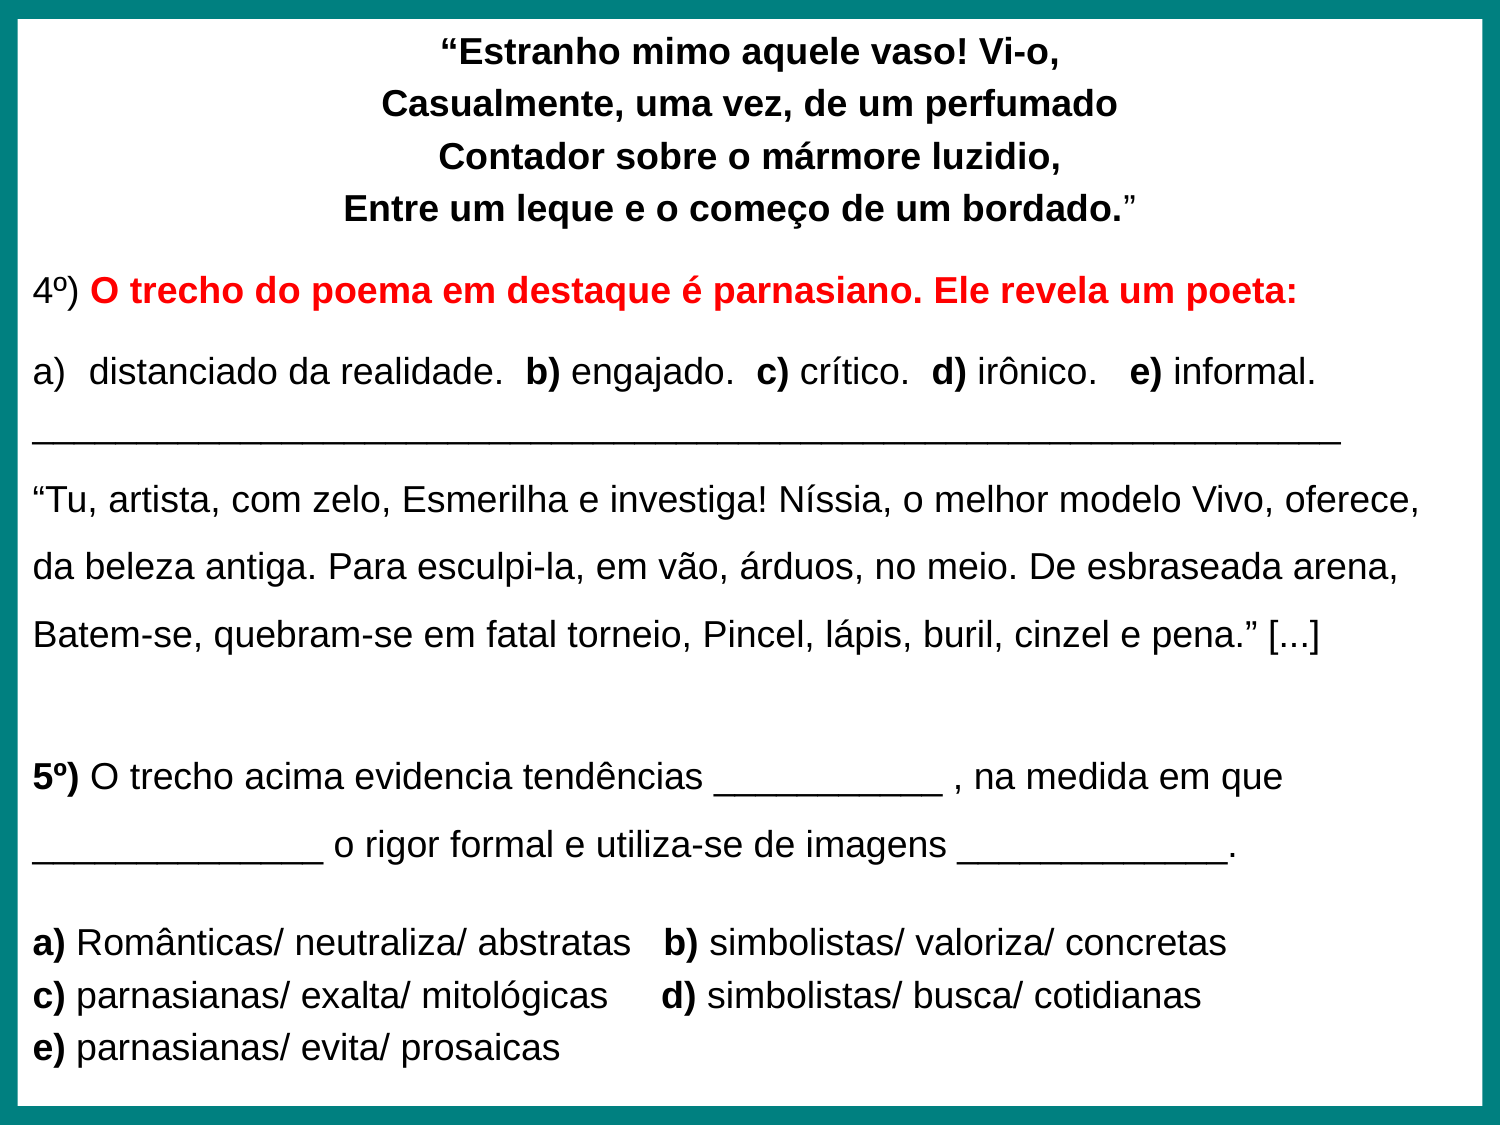

“Estranho mimo aquele vaso! Vi-o,
Casualmente, uma vez, de um perfumado
Contador sobre o mármore luzidio,
Entre um leque e o começo de um bordado.”

4º) O trecho do poema em destaque é parnasiano. Ele revela um poeta:

distanciado da realidade.  b) engajado.  c) crítico.  d) irônico.   e) informal.
_______________________________________________________________
“Tu, artista, com zelo, Esmerilha e investiga! Níssia, o melhor modelo Vivo, oferece, da beleza antiga. Para esculpi-la, em vão, árduos, no meio. De esbraseada arena, Batem-se, quebram-se em fatal torneio, Pincel, lápis, buril, cinzel e pena.” [...]
5º) O trecho acima evidencia tendências ___________ , na medida em que ______________ o rigor formal e utiliza-se de imagens _____________.

a) Românticas/ neutraliza/ abstratas   b) simbolistas/ valoriza/ concretas
c) parnasianas/ exalta/ mitológicas     d) simbolistas/ busca/ cotidianas
e) parnasianas/ evita/ prosaicas